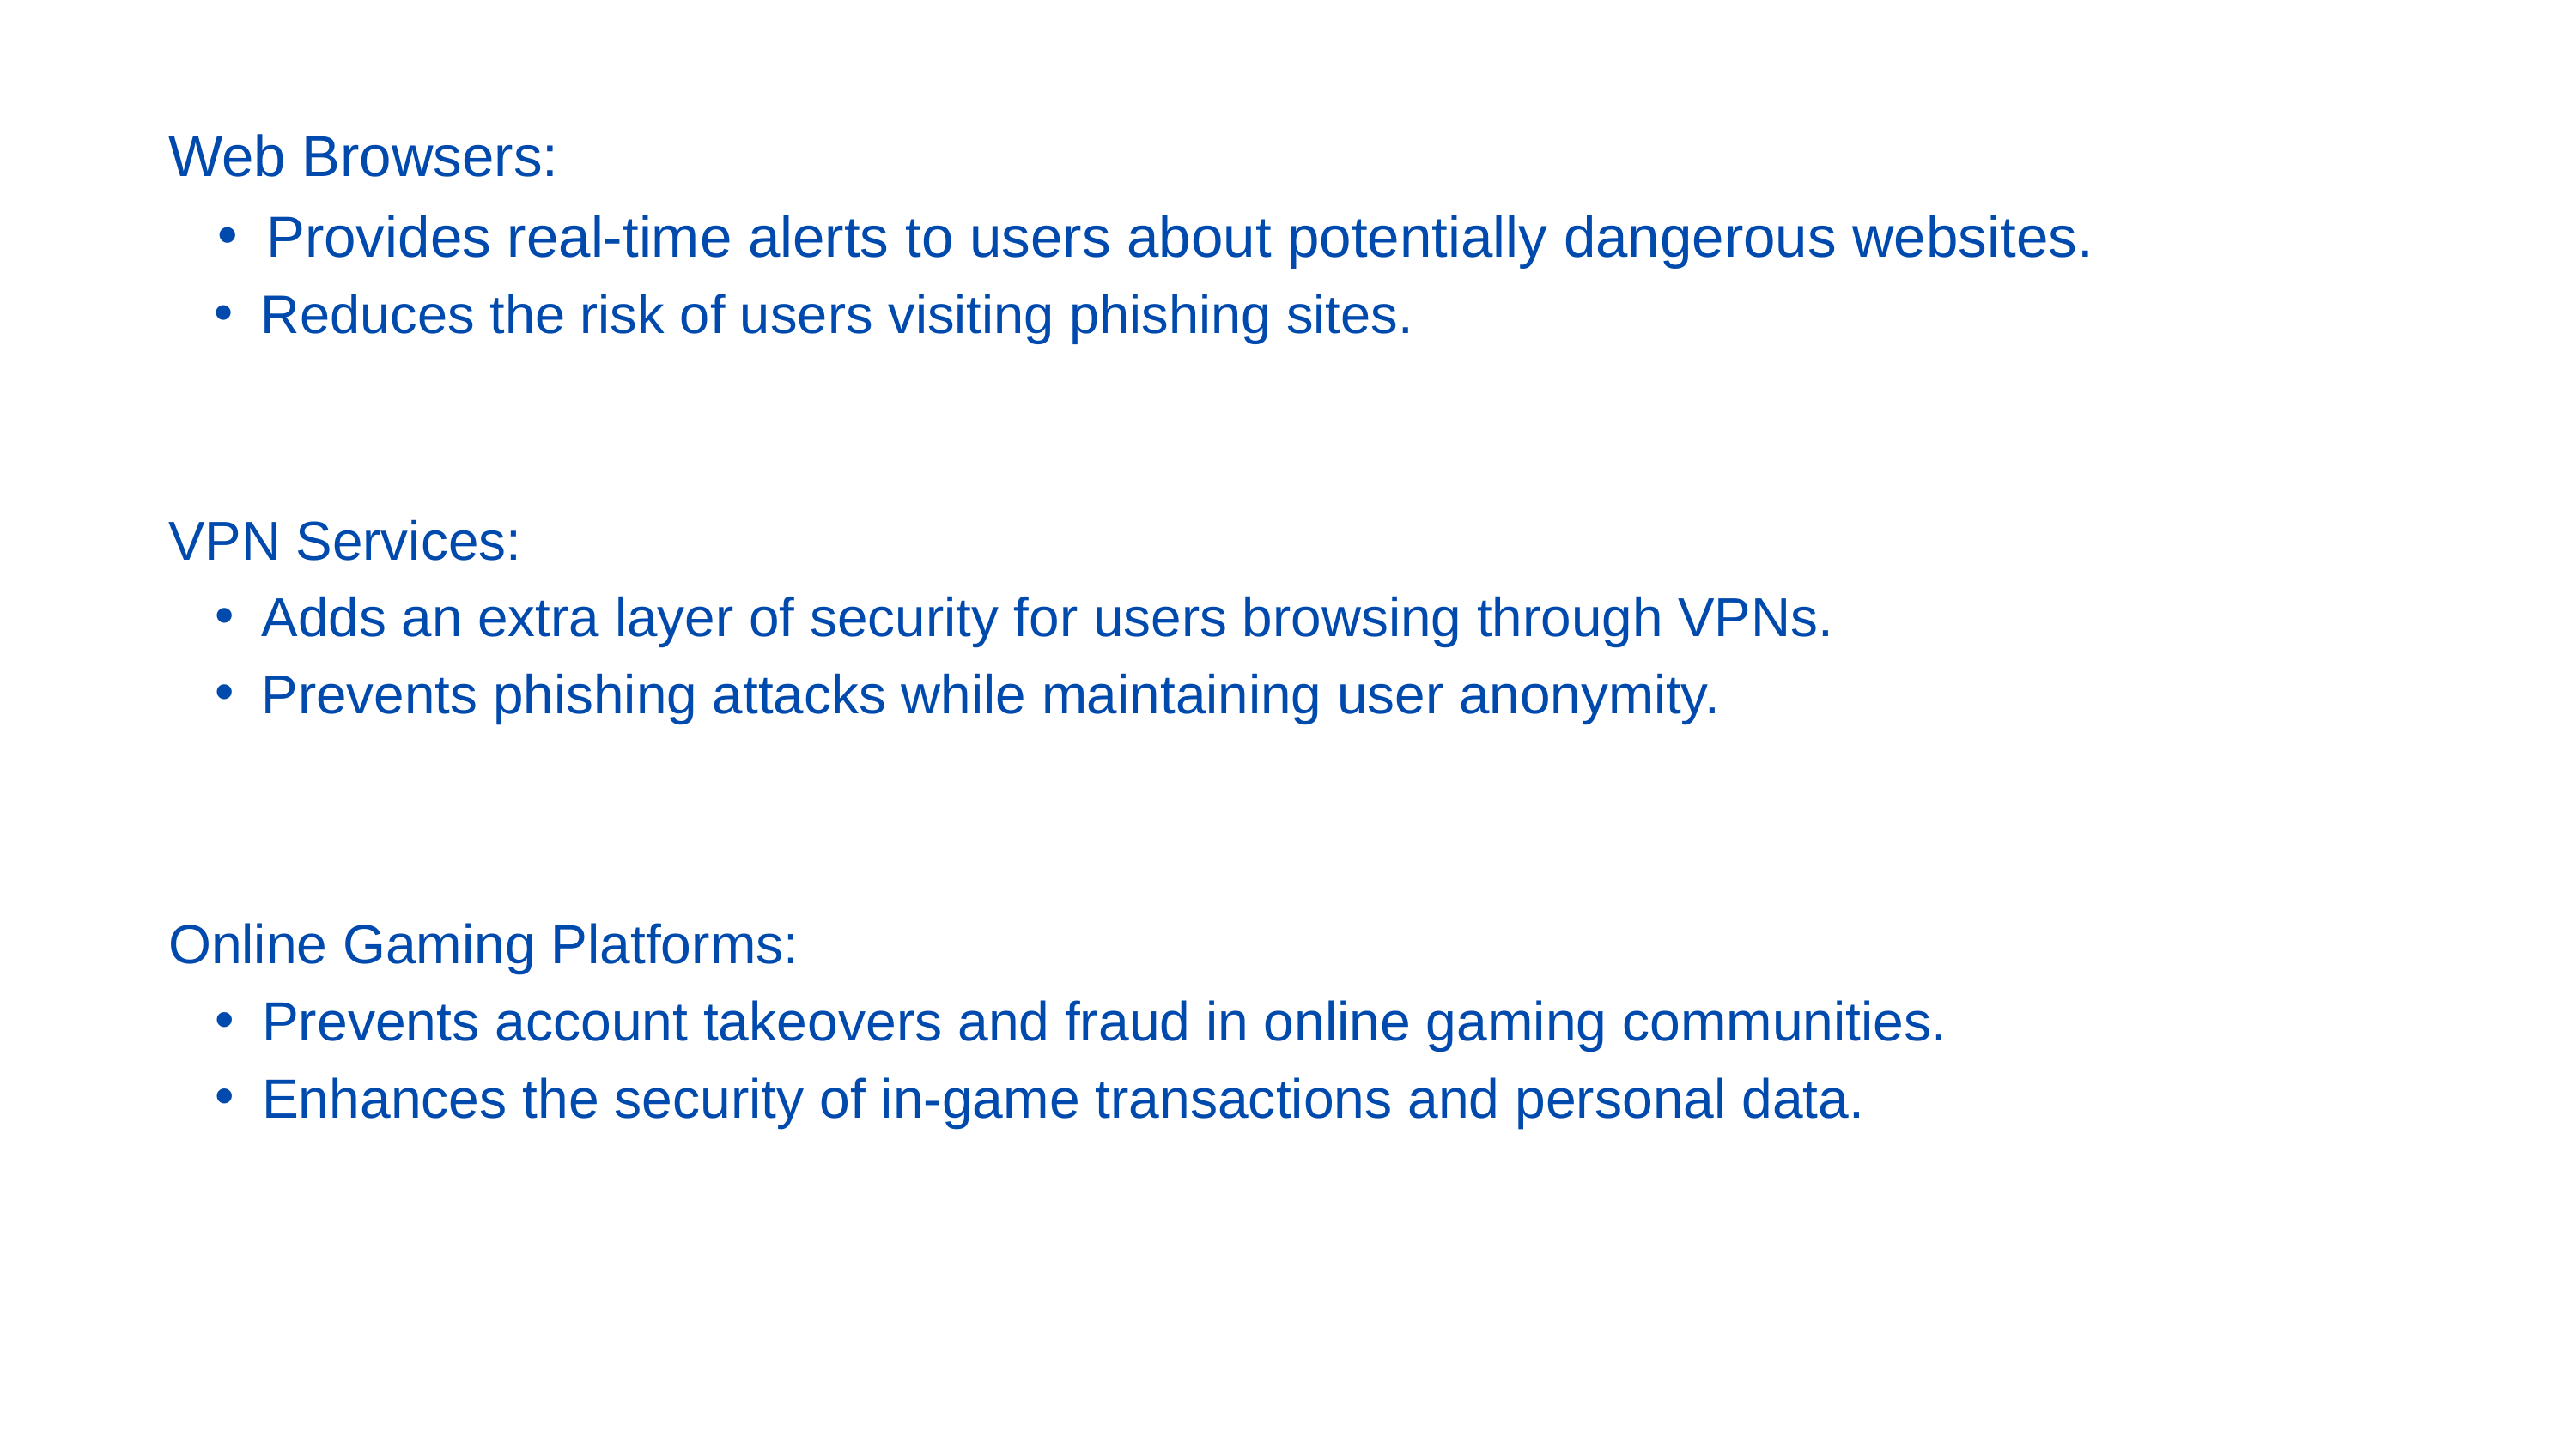

Web Browsers:
Provides real-time alerts to users about potentially dangerous websites.
Reduces the risk of users visiting phishing sites.

VPN Services:
Adds an extra layer of security for users browsing through VPNs.
Prevents phishing attacks while maintaining user anonymity.

Online Gaming Platforms:
Prevents account takeovers and fraud in online gaming communities.
Enhances the security of in-game transactions and personal data.